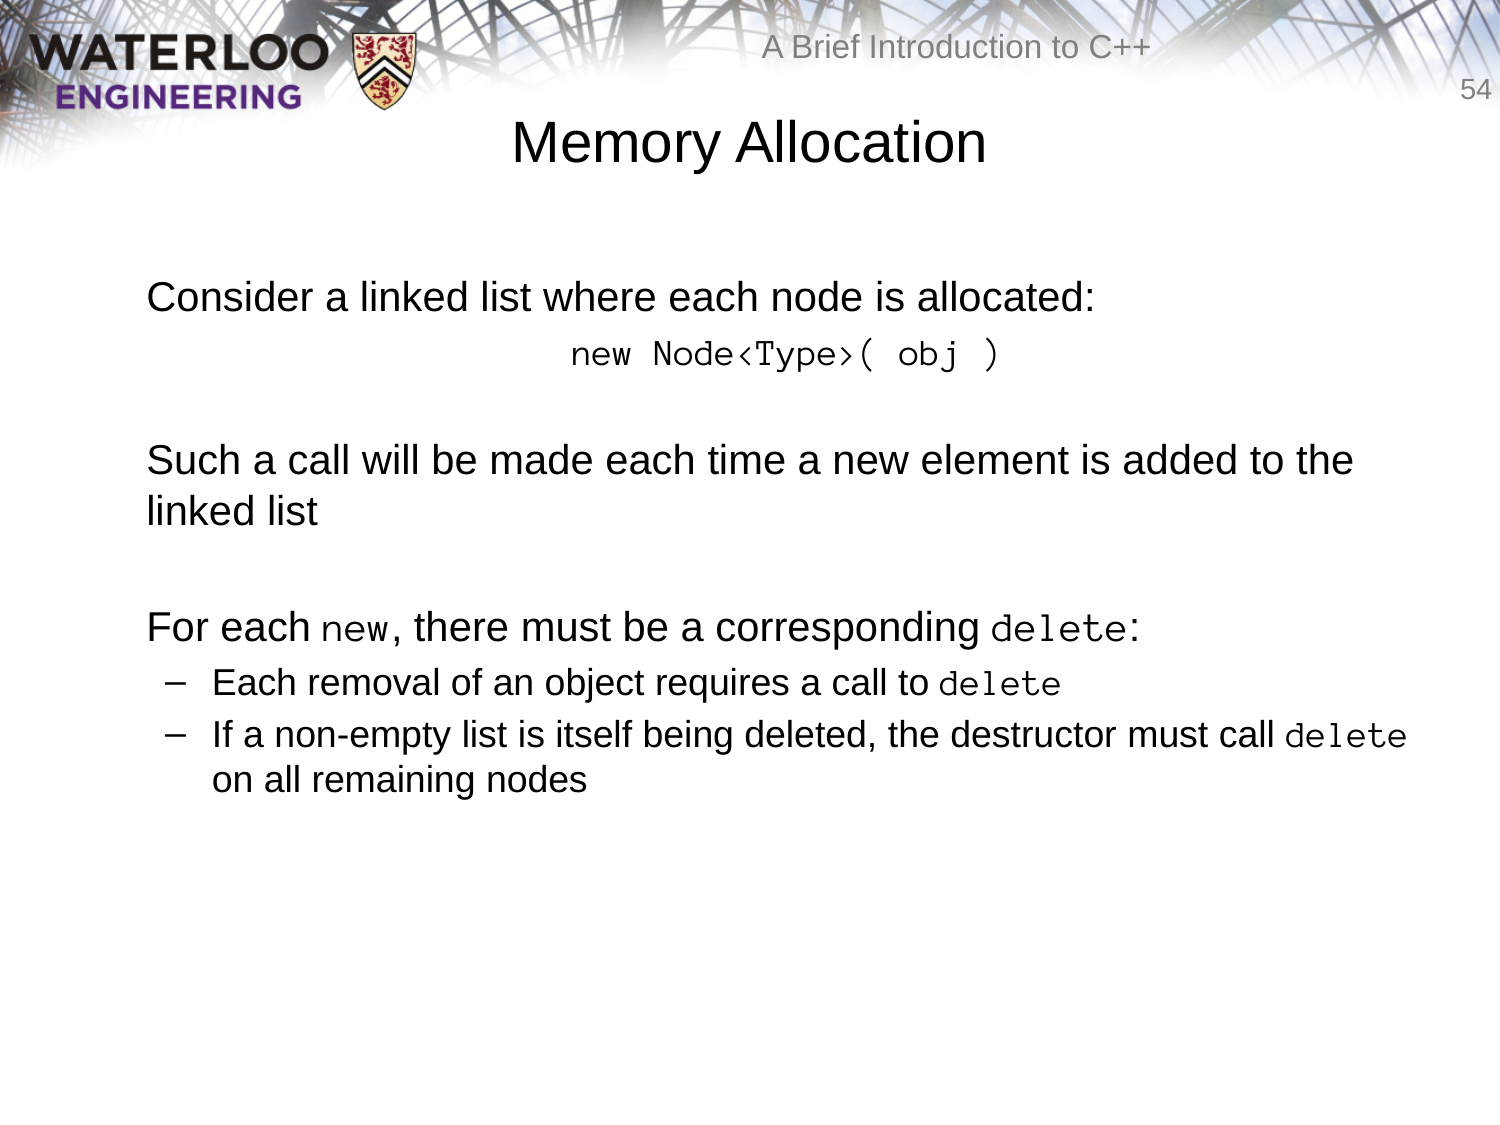

# Memory Allocation
	Consider a linked list where each node is allocated:
new Node<Type>( obj )

	Such a call will be made each time a new element is added to the linked list

	For each new, there must be a corresponding delete:
Each removal of an object requires a call to delete
If a non-empty list is itself being deleted, the destructor must call delete on all remaining nodes